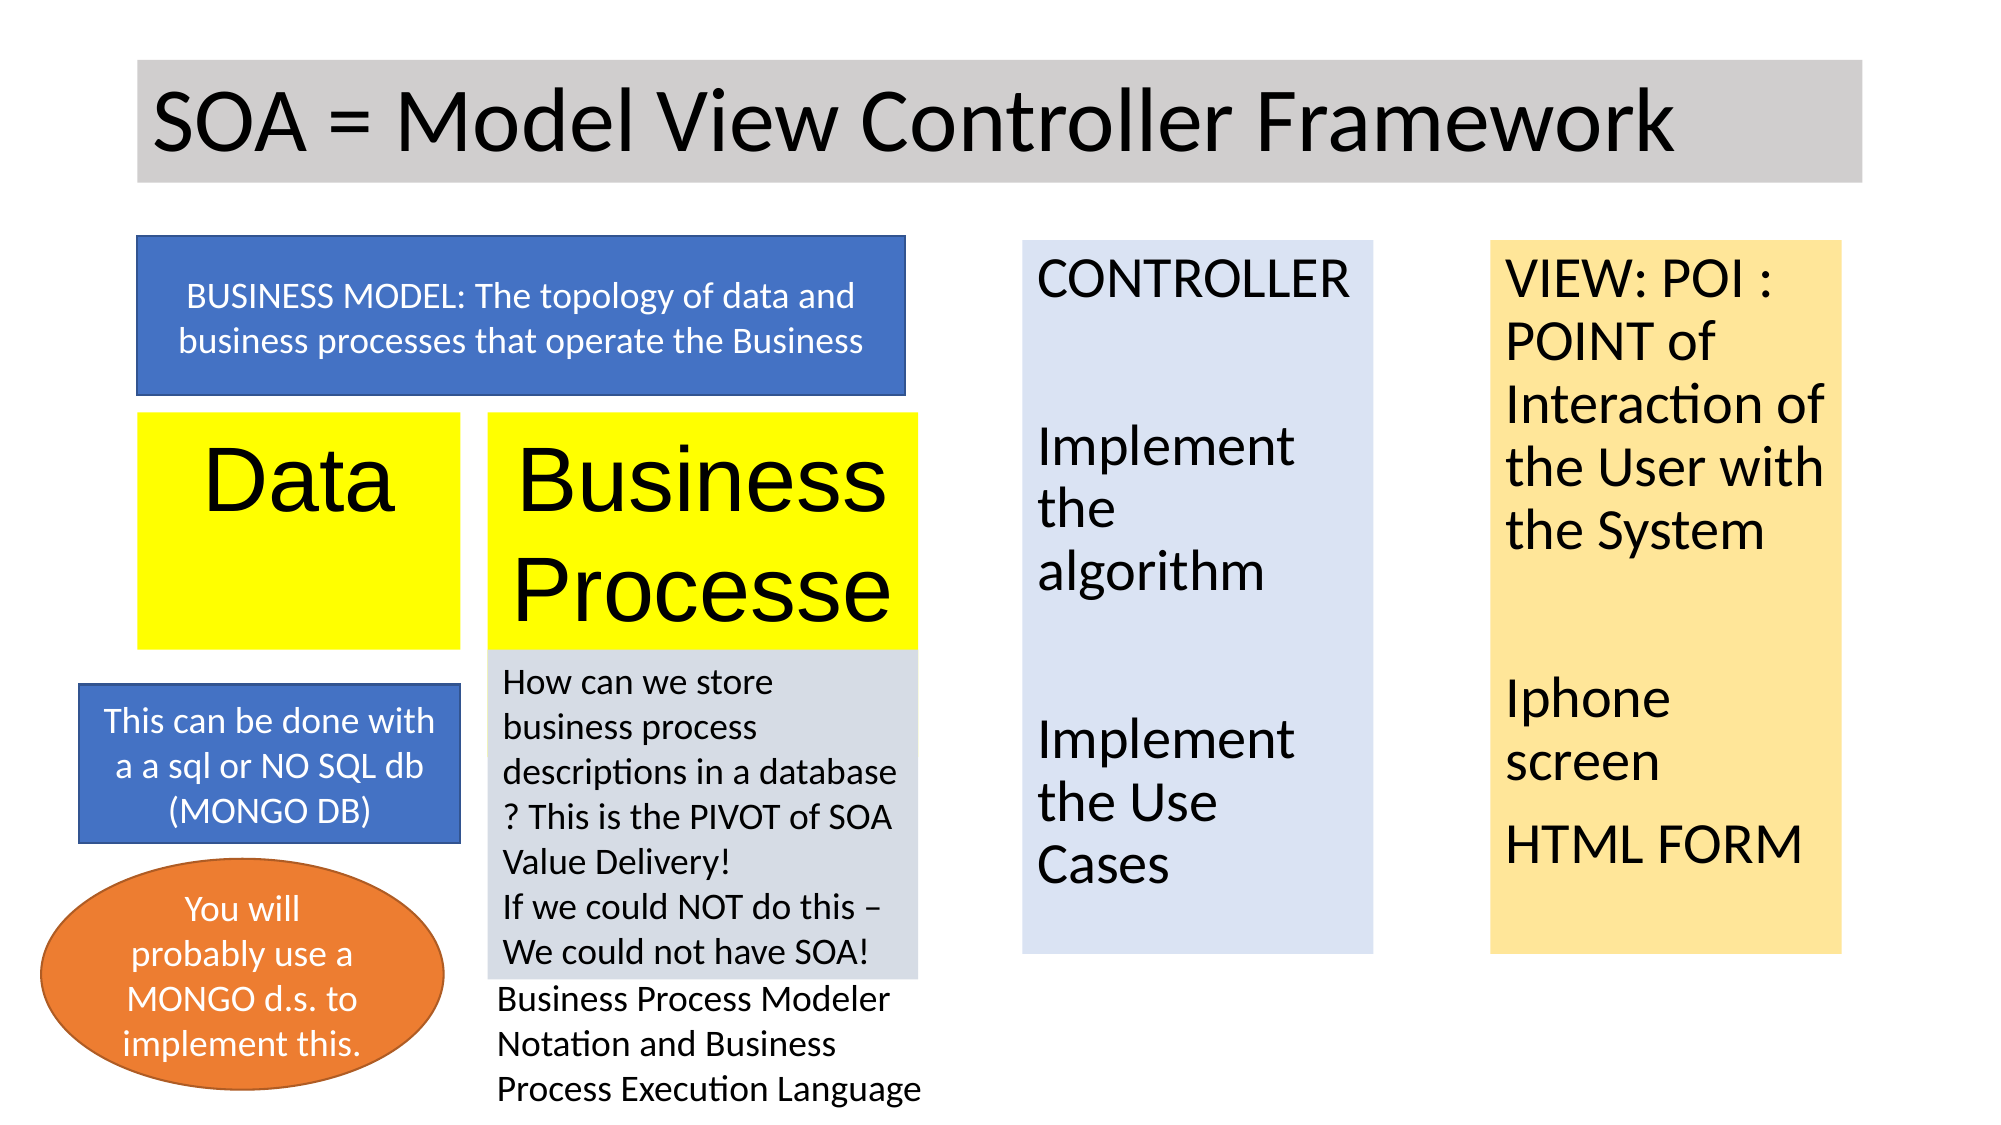

# SOA = Model View Controller Framework
BUSINESS MODEL: The topology of data and business processes that operate the Business
CONTROLLER

Implement the algorithm

Implement the Use Cases
VIEW: POI : POINT of Interaction of the User with the System

Iphone screen
HTML FORM
Data
Business Processes
How can we store business process descriptions in a database ? This is the PIVOT of SOA Value Delivery!
If we could NOT do this – We could not have SOA!
This can be done with a a sql or NO SQL db (MONGO DB)
You will probably use a MONGO d.s. to implement this.
Business Process Modeler Notation and Business Process Execution Language